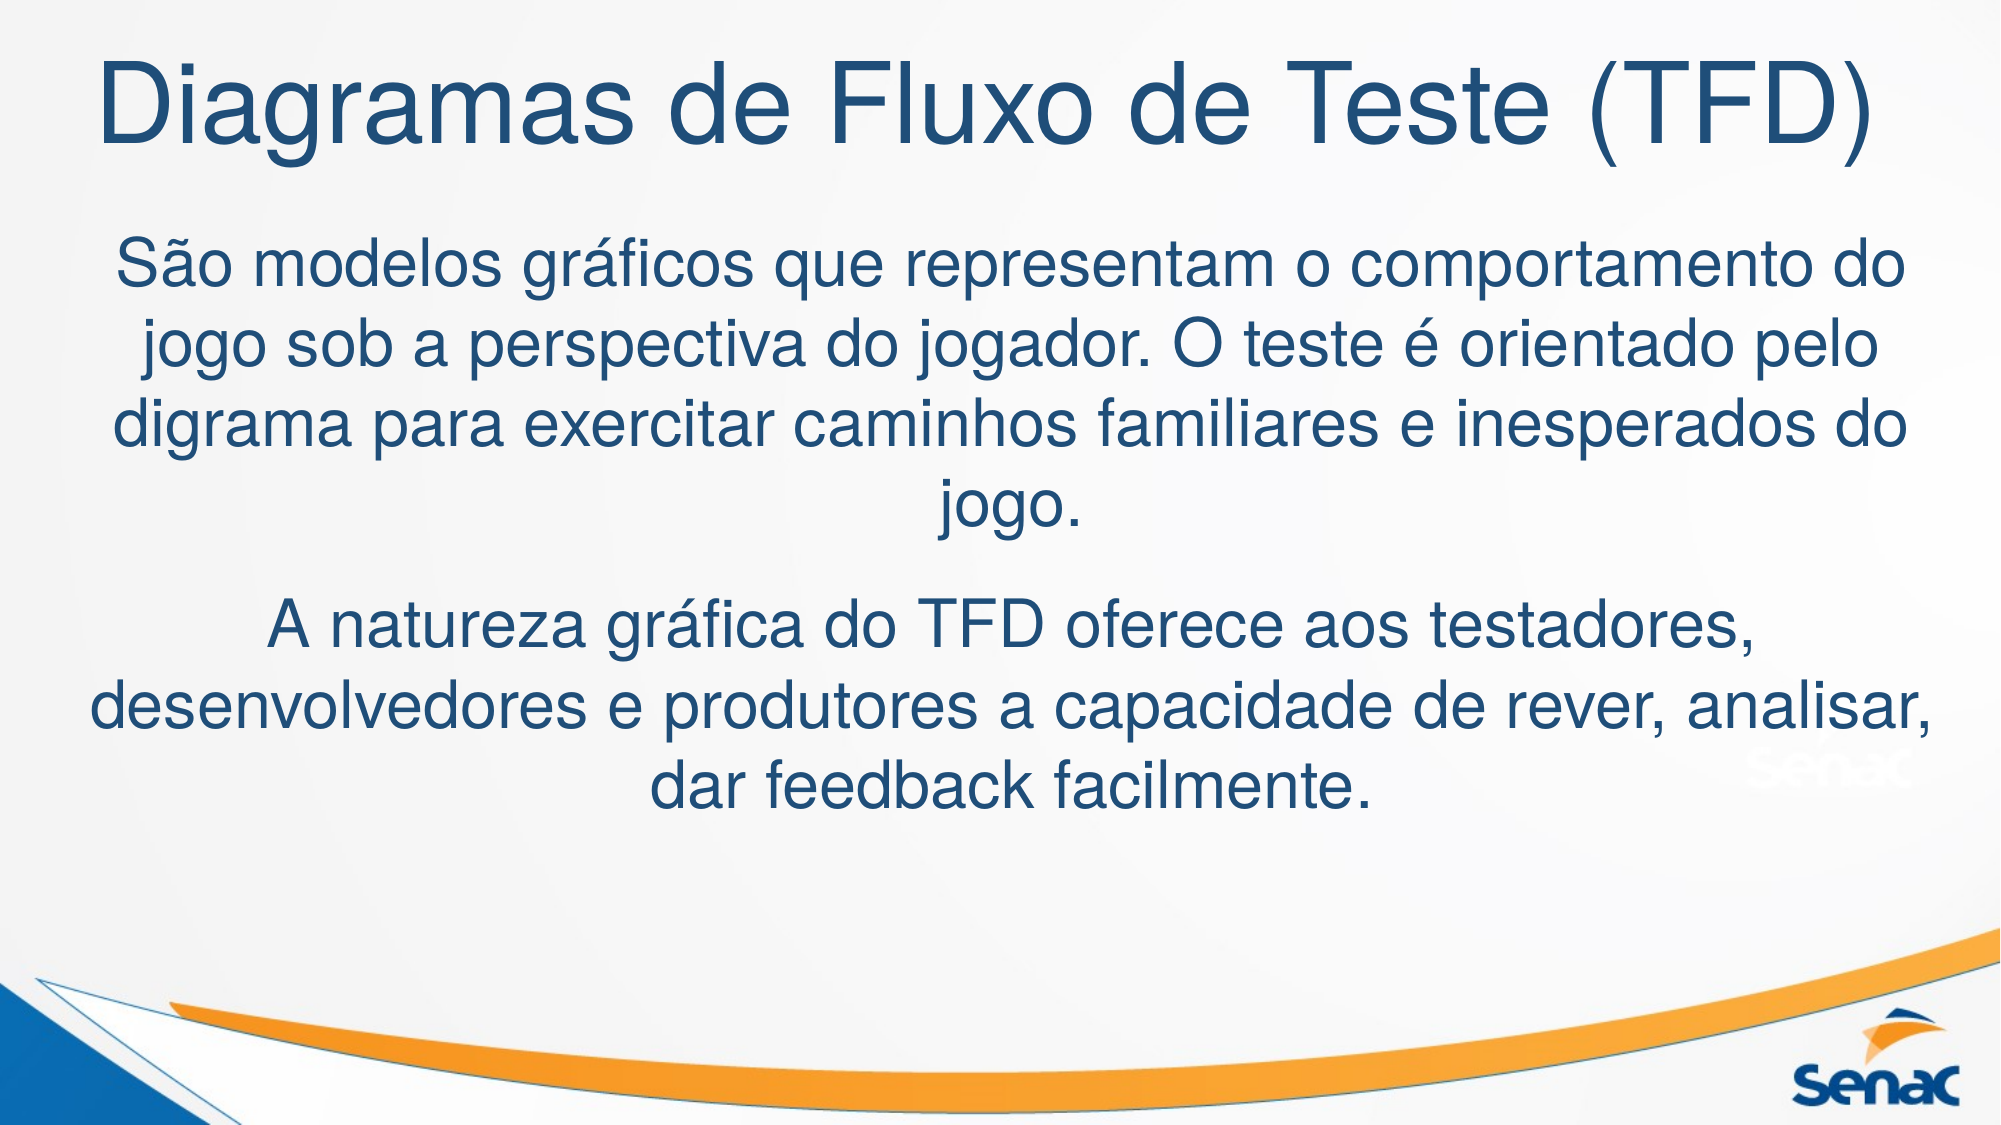

# Diagramas de Fluxo de Teste (TFD)
São modelos gráficos que representam o comportamento do jogo sob a perspectiva do jogador. O teste é orientado pelo digrama para exercitar caminhos familiares e inesperados do jogo.
A natureza gráfica do TFD oferece aos testadores, desenvolvedores e produtores a capacidade de rever, analisar, dar feedback facilmente.